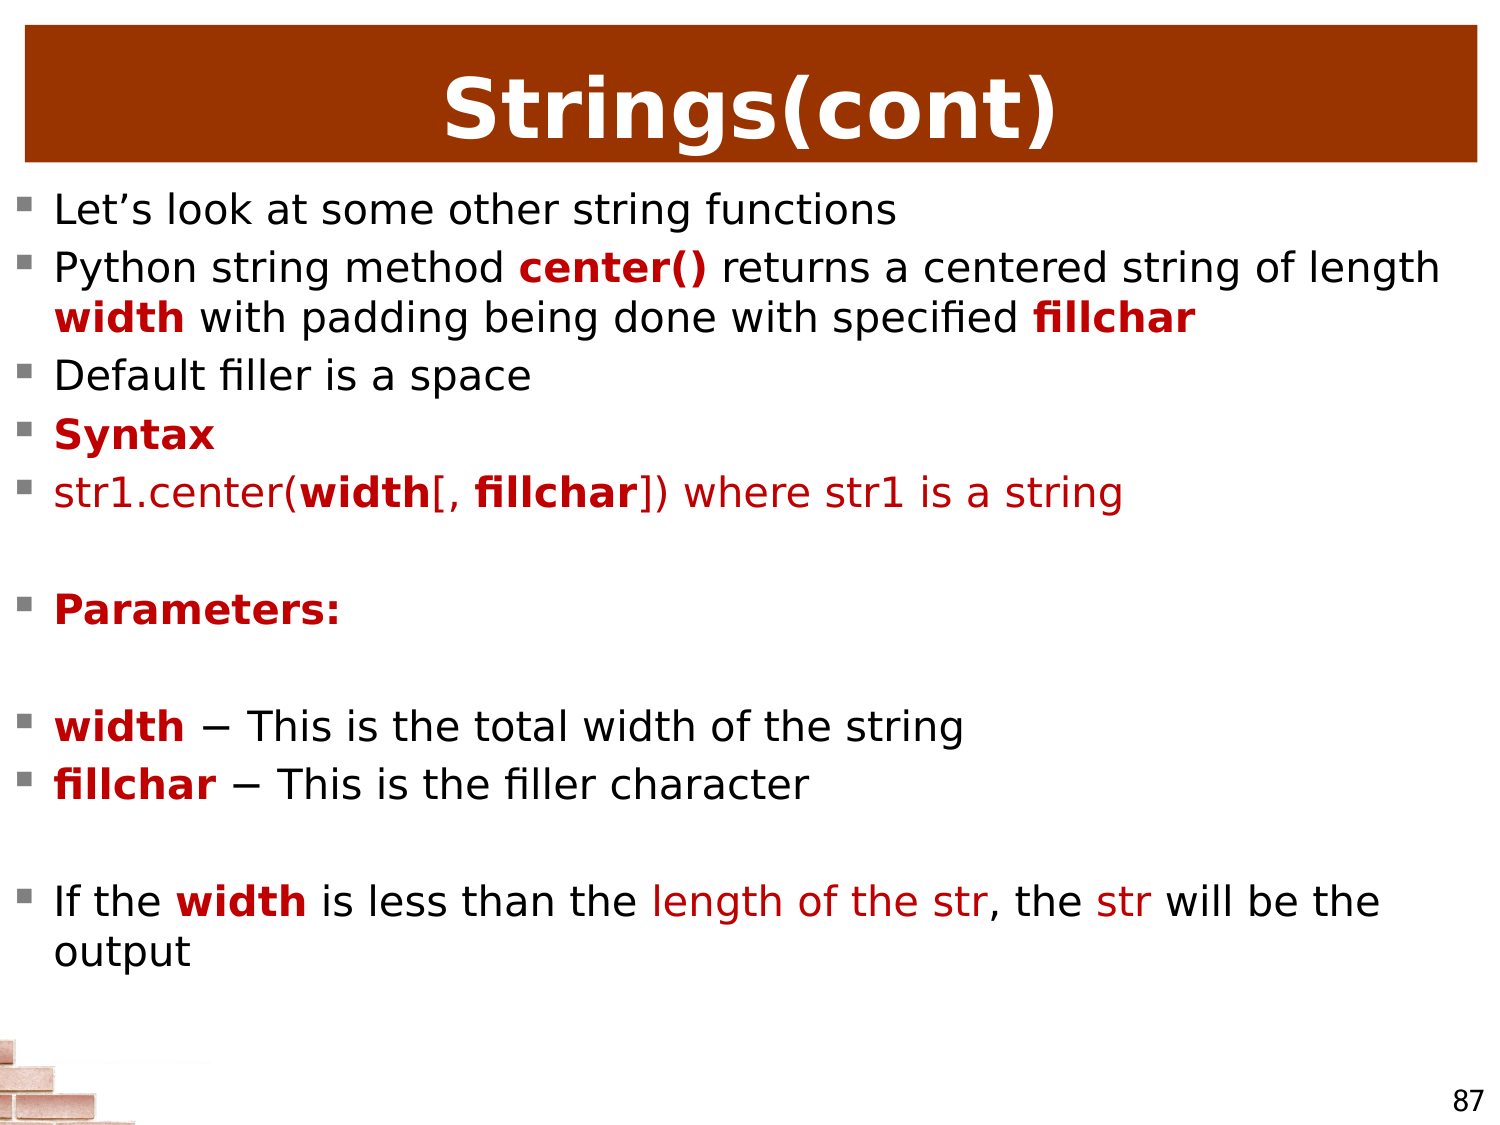

# Strings(cont)
Let’s look at some other string functions
Python string method center() returns a centered string of length width with padding being done with specified fillchar
Default filler is a space
Syntax
str1.center(width[, fillchar]) where str1 is a string

Parameters:

width − This is the total width of the string
fillchar − This is the filler character

If the width is less than the length of the str, the str will be the output

87